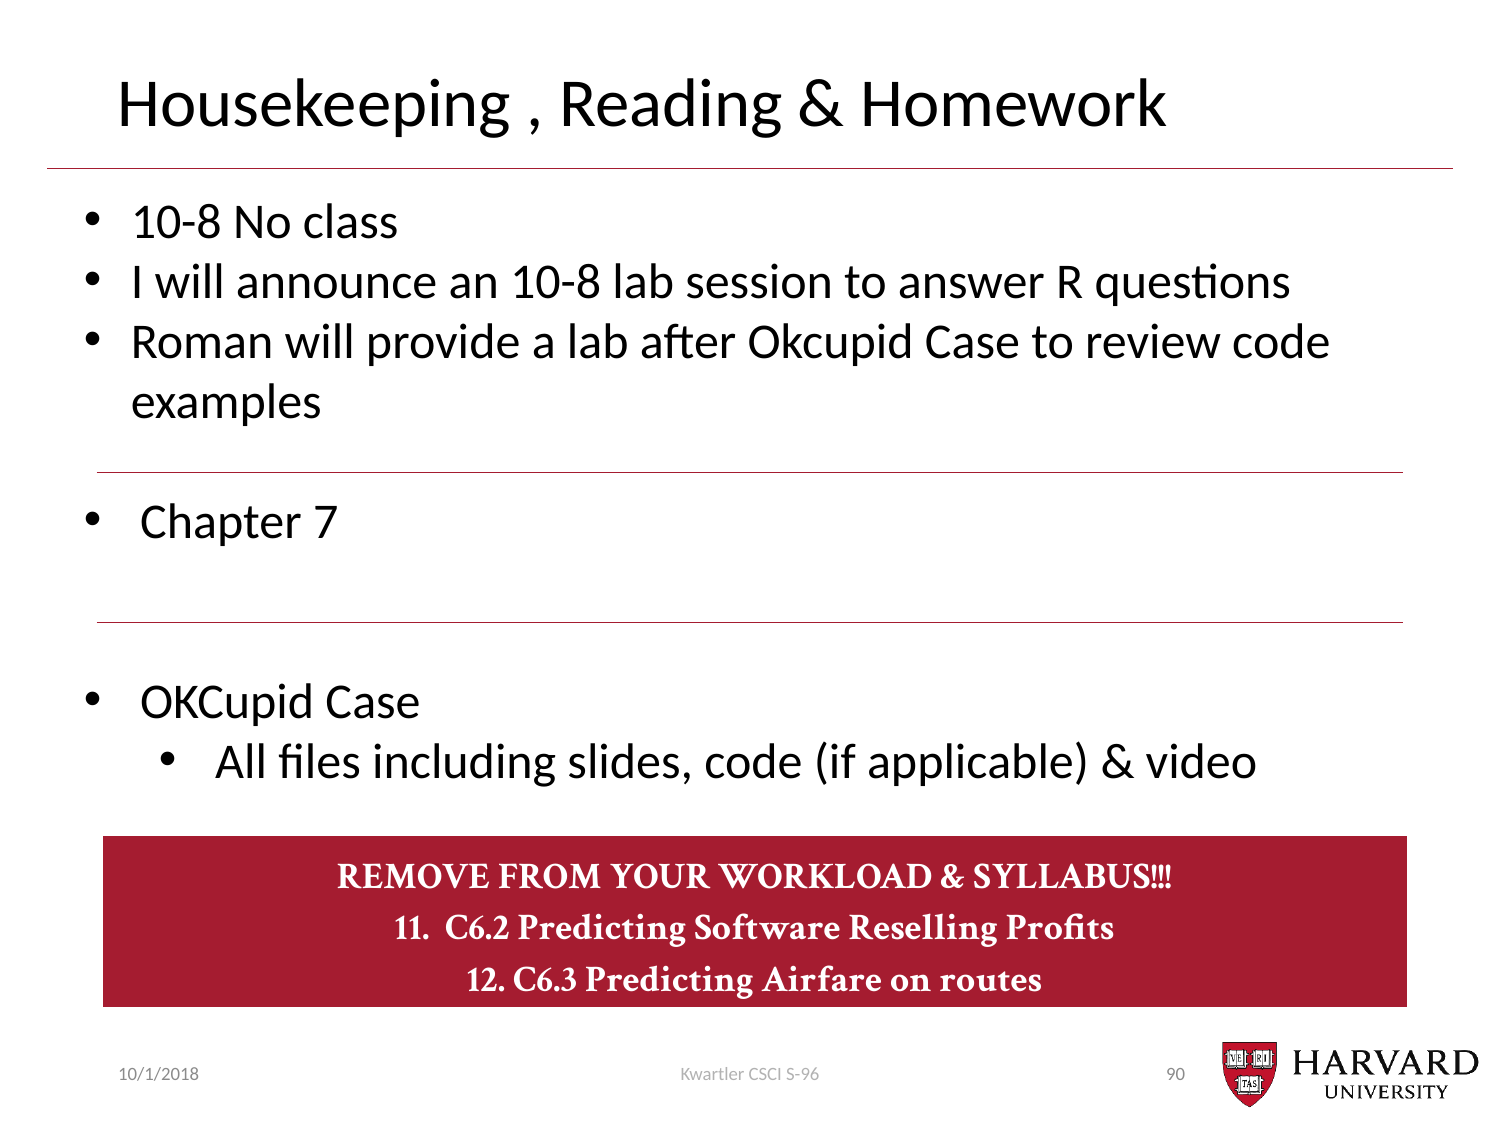

# Housekeeping , Reading & Homework
10-8 No class
I will announce an 10-8 lab session to answer R questions
Roman will provide a lab after Okcupid Case to review code examples

Chapter 7

OKCupid Case
All files including slides, code (if applicable) & video

REMOVE FROM YOUR WORKLOAD & SYLLABUS!!!
11.  C6.2 Predicting Software Reselling Profits
12. C6.3 Predicting Airfare on routes
10/1/2018
Kwartler CSCI S-96
90